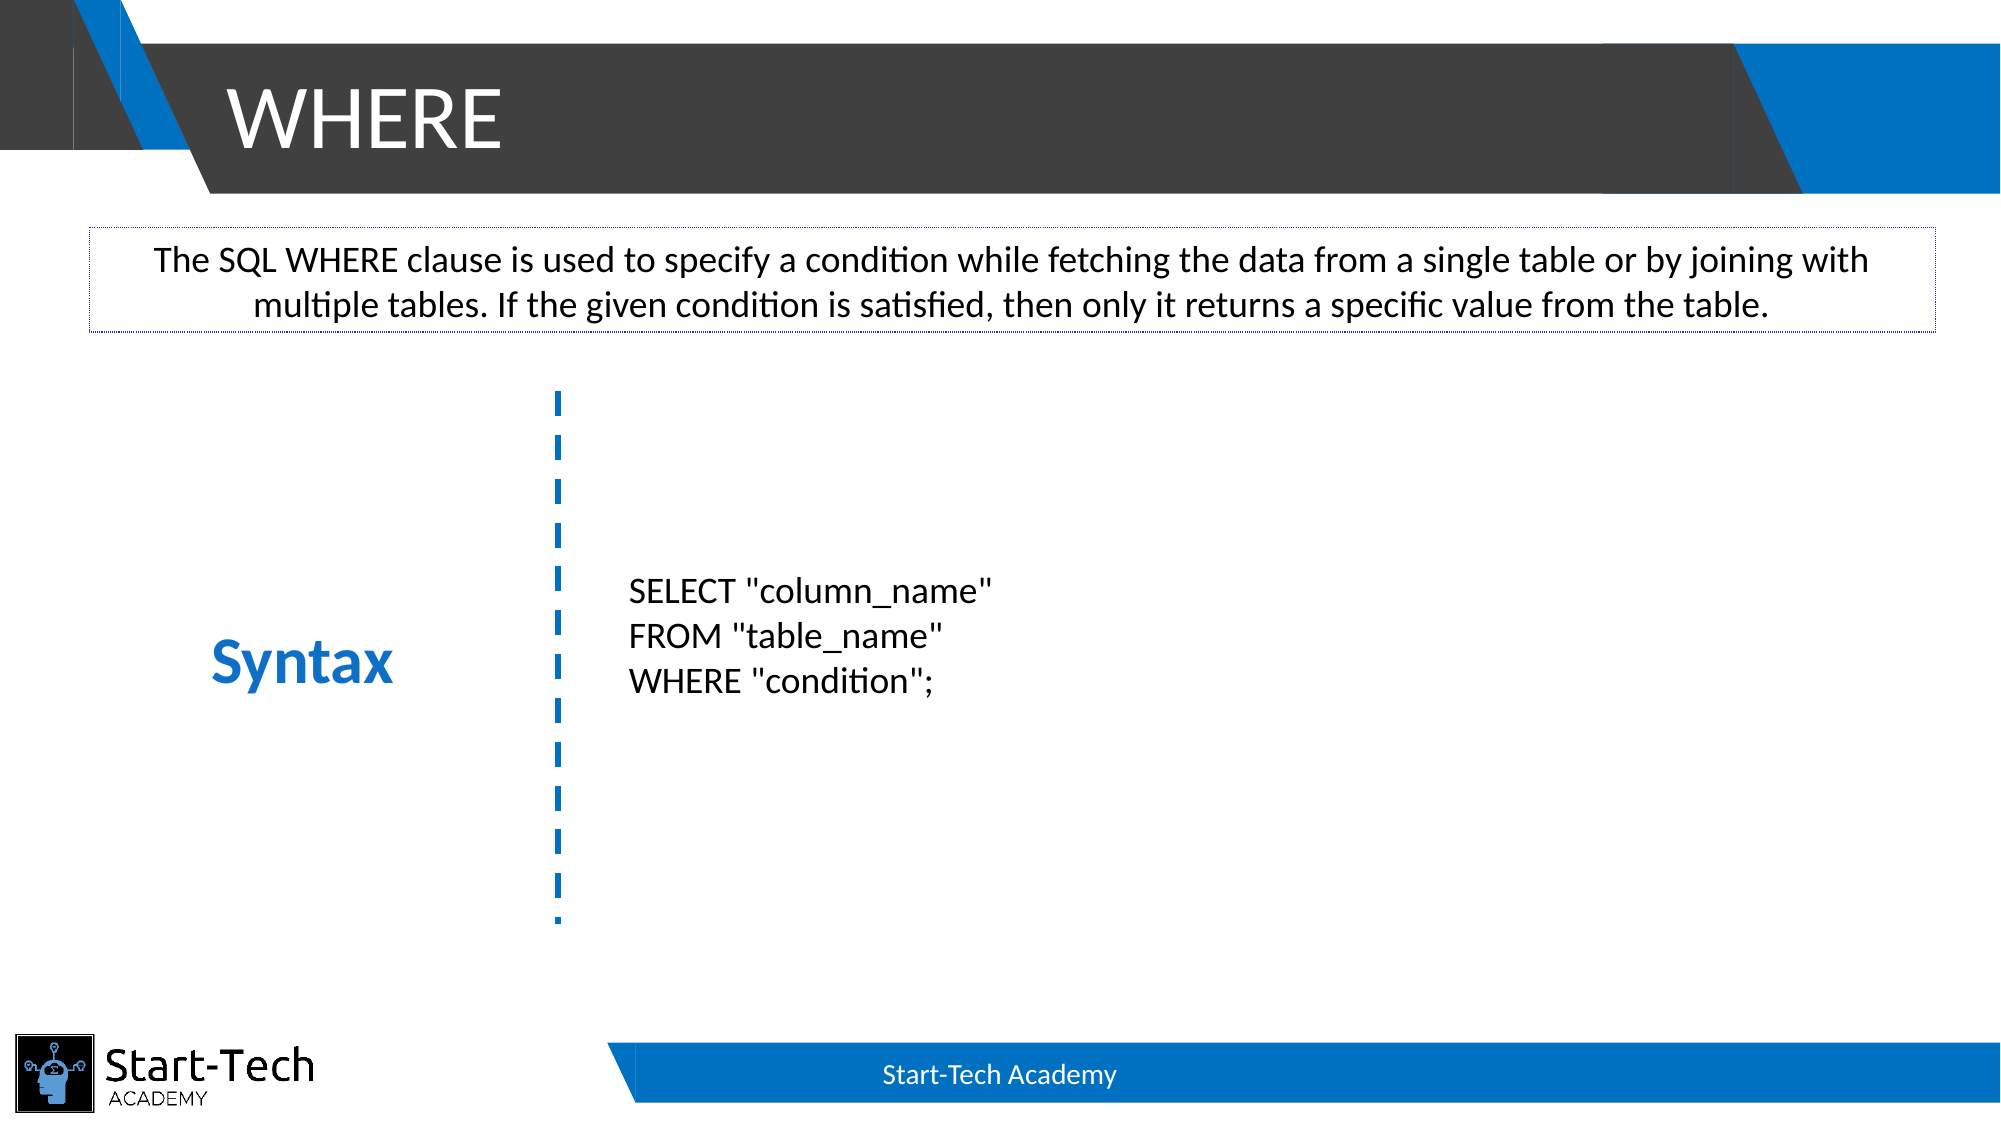

# WHERE
The SQL WHERE clause is used to specify a condition while fetching the data from a single table or by joining with multiple tables. If the given condition is satisfied, then only it returns a specific value from the table.
SELECT "column_name"
FROM "table_name"
WHERE "condition";
Syntax
Start-Tech Academy